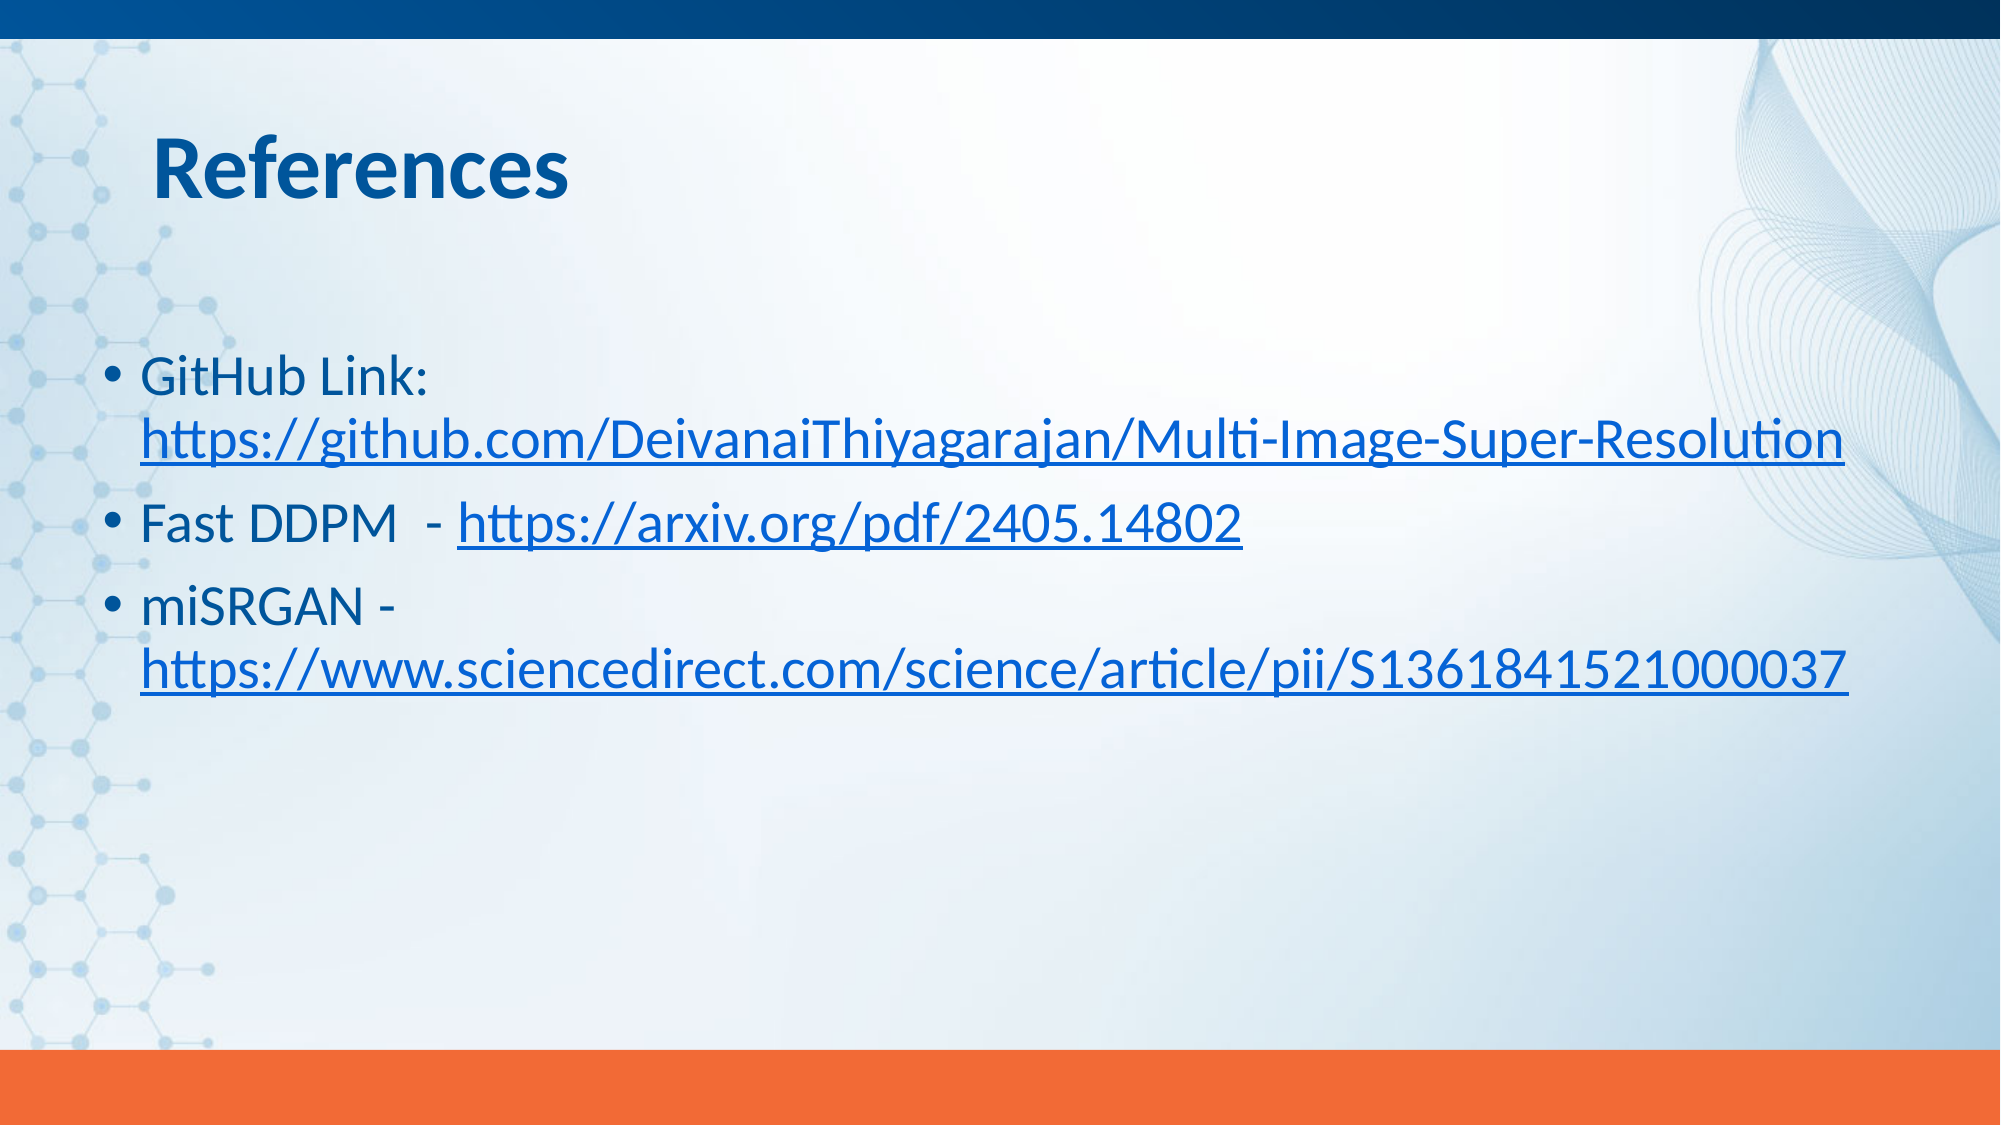

12/1/2025
# References
GitHub Link: https://github.com/DeivanaiThiyagarajan/Multi-Image-Super-Resolution
Fast DDPM  - https://arxiv.org/pdf/2405.14802
miSRGAN - https://www.sciencedirect.com/science/article/pii/S1361841521000037